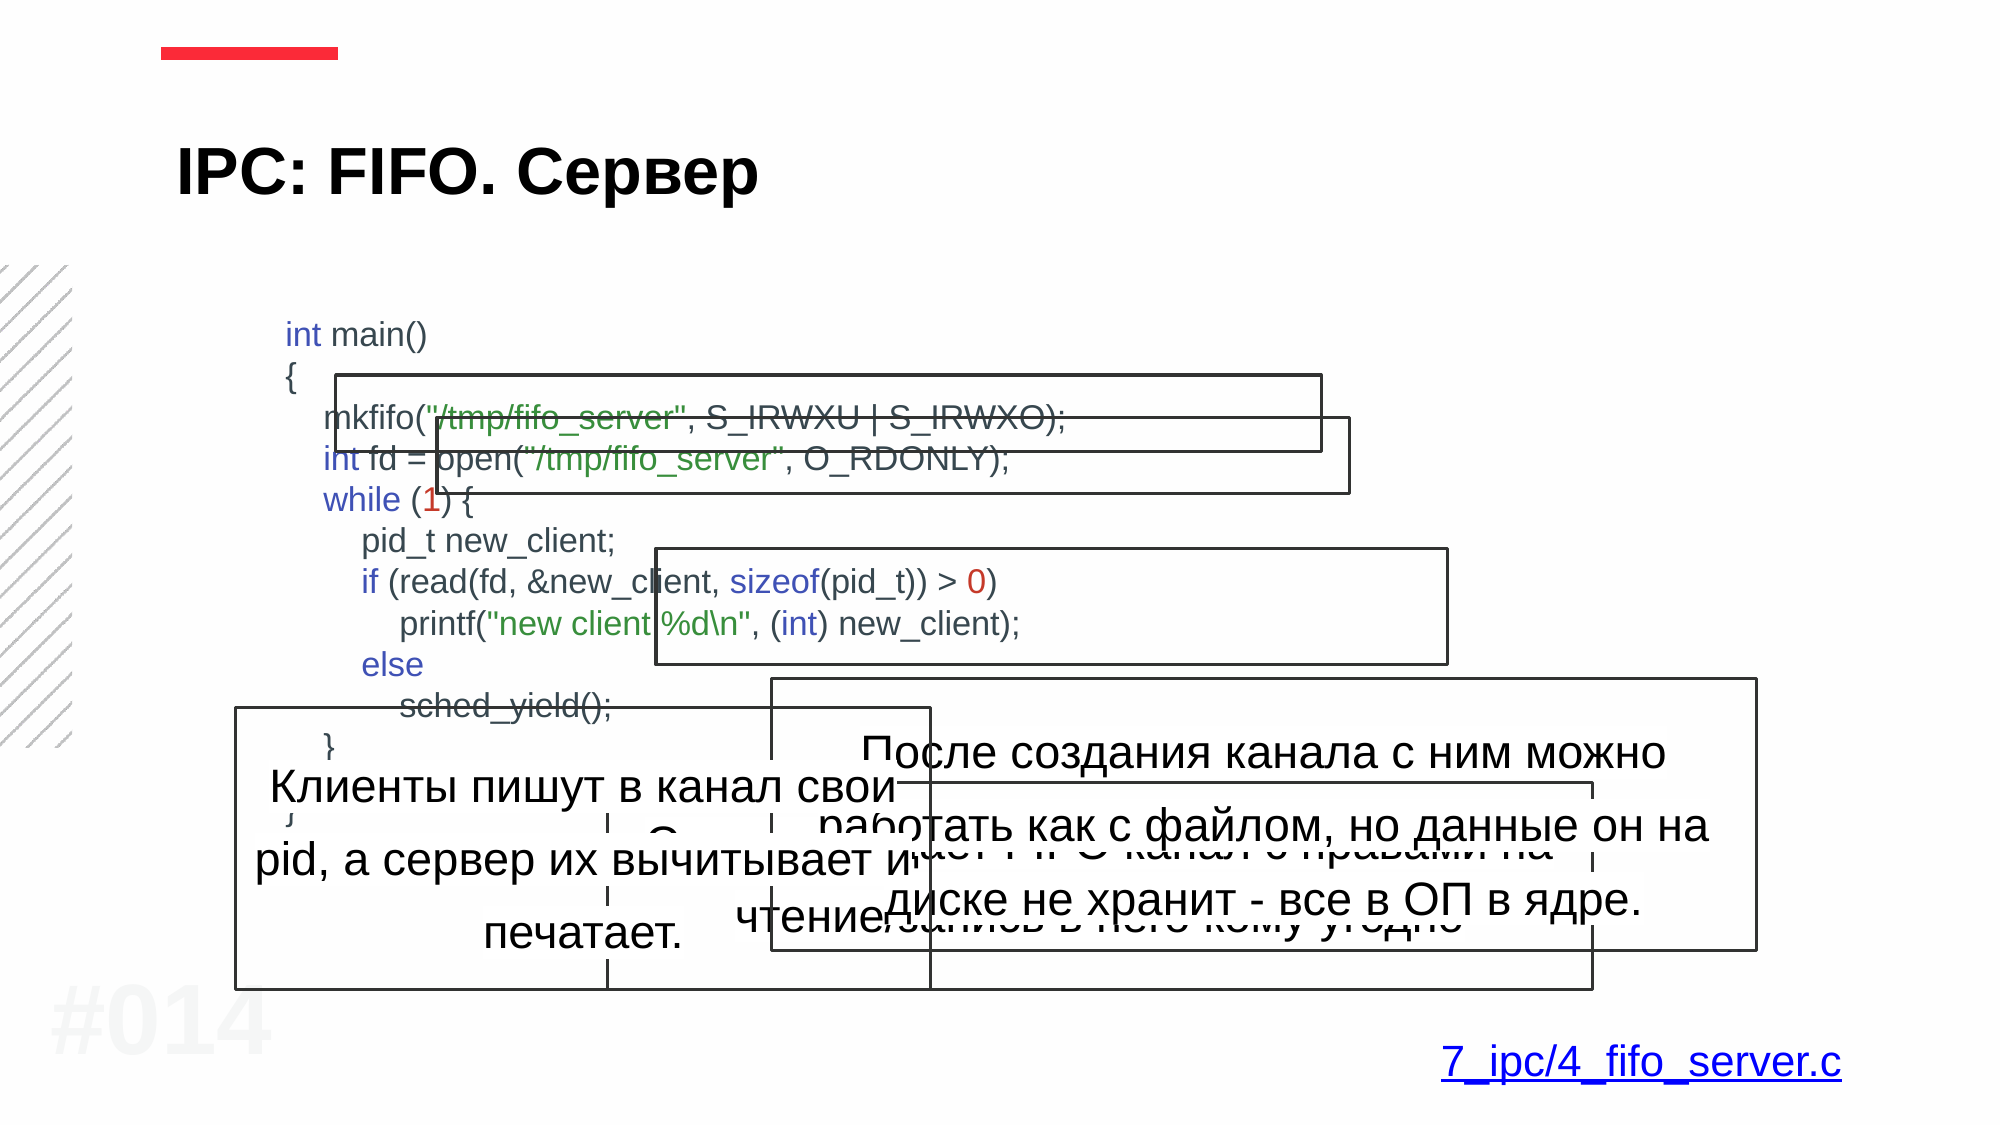

IPC: FIFO. Сервер
int main()
{
    mkfifo("/tmp/fifo_server", S_IRWXU | S_IRWXO);
    int fd = open("/tmp/fifo_server", O_RDONLY);
    while (1) {
        pid_t new_client;
        if (read(fd, &new_client, sizeof(pid_t)) > 0)
            printf("new client %d\n", (int) new_client);
        else
            sched_yield();
    }
}

После создания канала с ним можно работать как с файлом, но данные он на диске не хранит - все в ОП в ядре.
Клиенты пишут в канал свои pid, а сервер их вычитывает и печатает.
Сервер создает FIFO канал с правами на чтение/запись в него кому угодно

#014
7_ipc/4_fifo_server.c